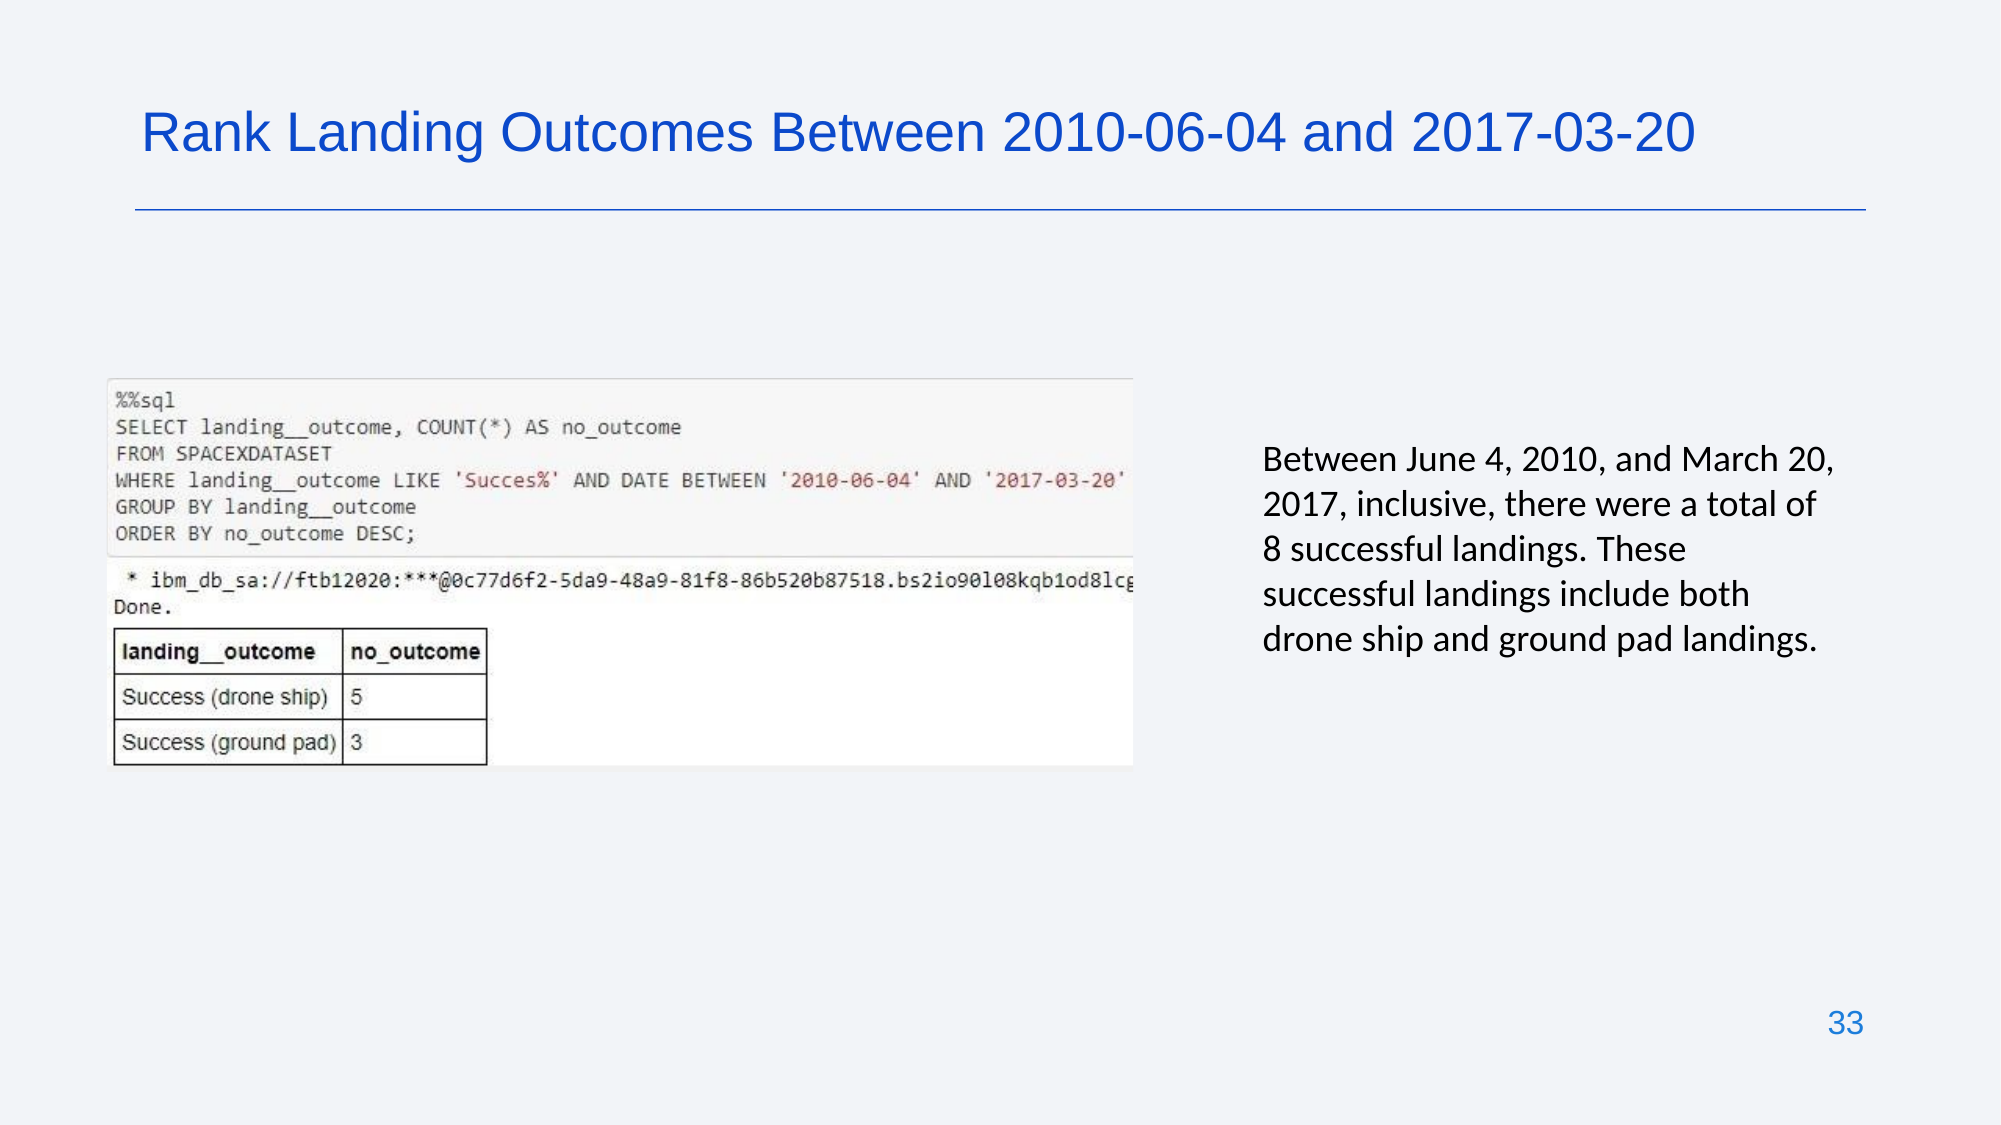

Rank Landing Outcomes Between 2010-06-04 and 2017-03-20

Between June 4, 2010, and March 20, 2017, inclusive, there were a total of 8 successful landings. These successful landings include both drone ship and ground pad landings.
33